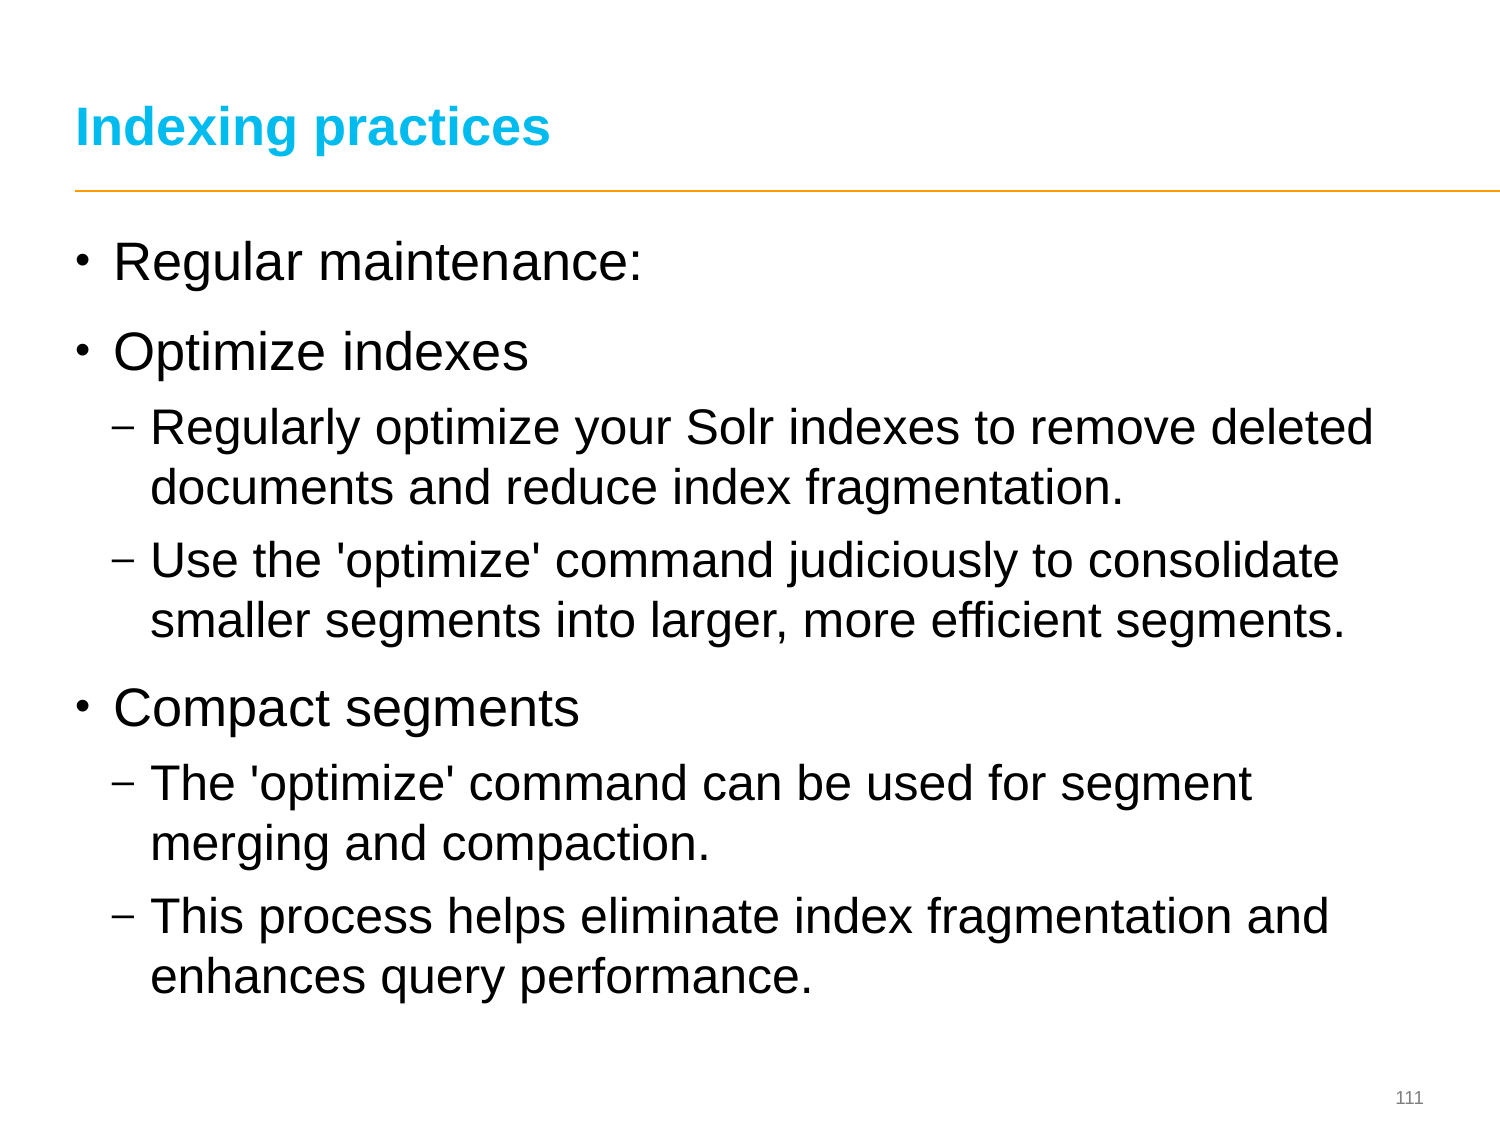

# Indexing practices
Regular maintenance:
Optimize indexes
Regularly optimize your Solr indexes to remove deleted documents and reduce index fragmentation.
Use the 'optimize' command judiciously to consolidate smaller segments into larger, more efficient segments.
Compact segments
The 'optimize' command can be used for segment merging and compaction.
This process helps eliminate index fragmentation and enhances query performance.